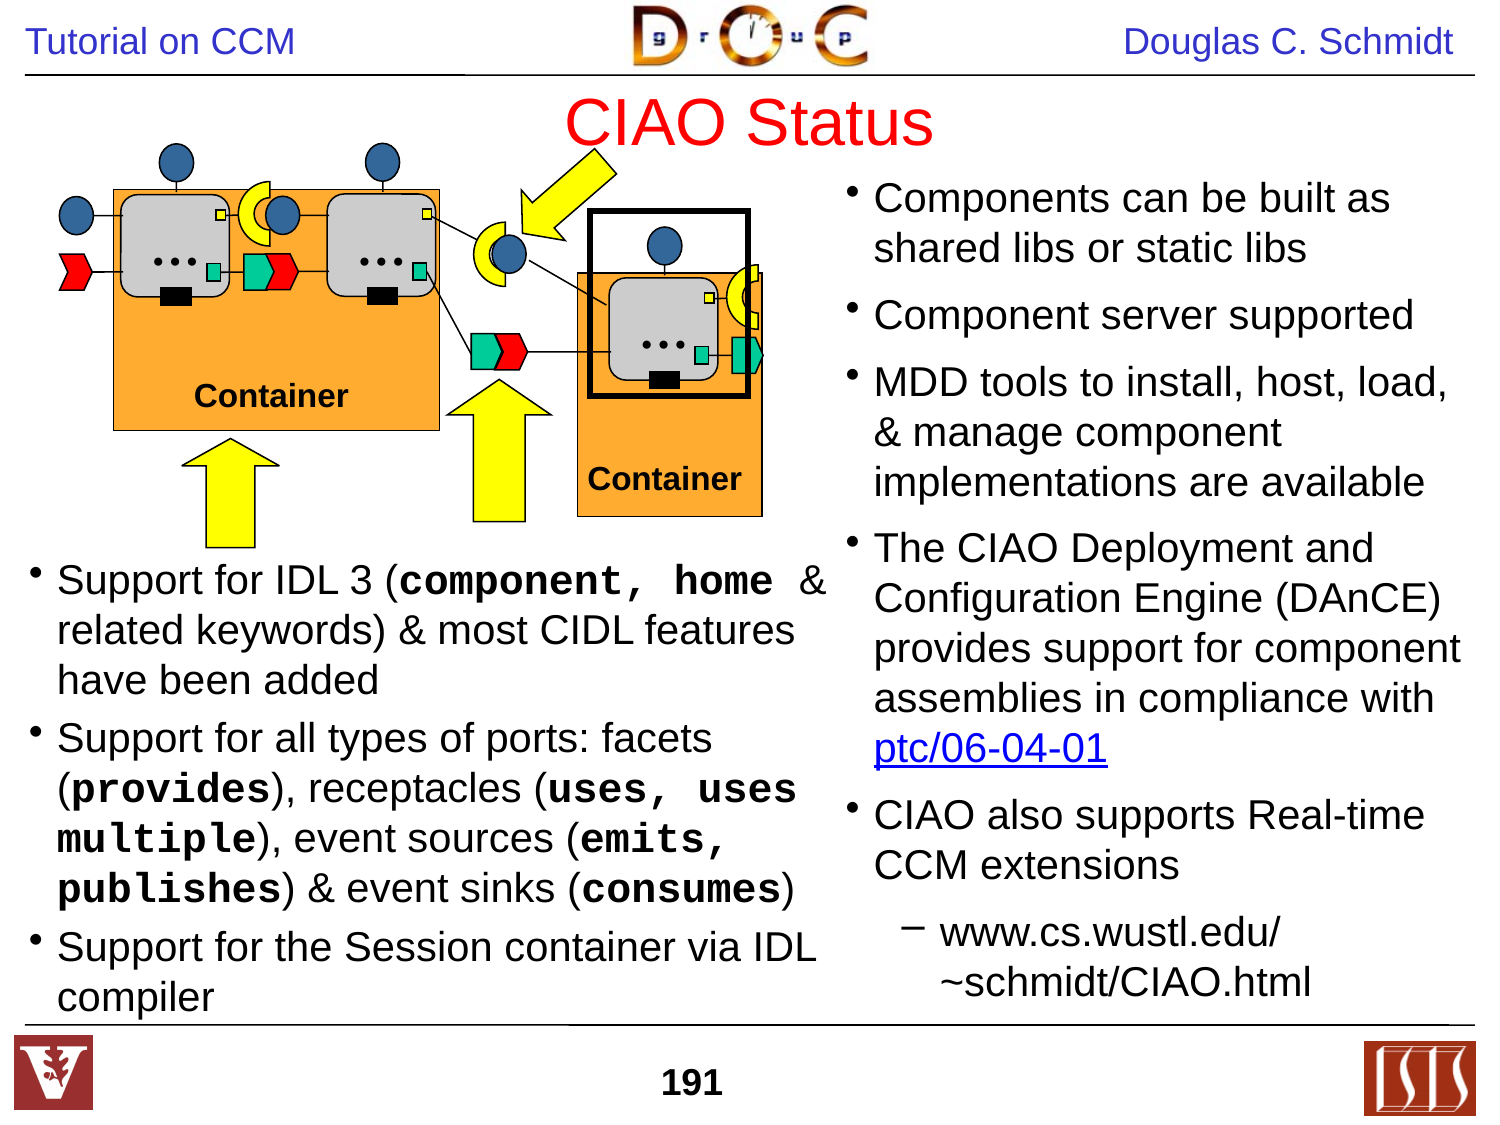

# CIAO Status

…
…

Container
Components can be built as shared libs or static libs
Component server supported
MDD tools to install, host, load, & manage component implementations are available
The CIAO Deployment and Configuration Engine (DAnCE) provides support for component assemblies in compliance with ptc/06-04-01
CIAO also supports Real-time CCM extensions
www.cs.wustl.edu/~schmidt/CIAO.html

…

Container

Support for IDL 3 (component, home & related keywords) & most CIDL features have been added
Support for all types of ports: facets (provides), receptacles (uses, uses multiple), event sources (emits, publishes) & event sinks (consumes)
Support for the Session container via IDL compiler